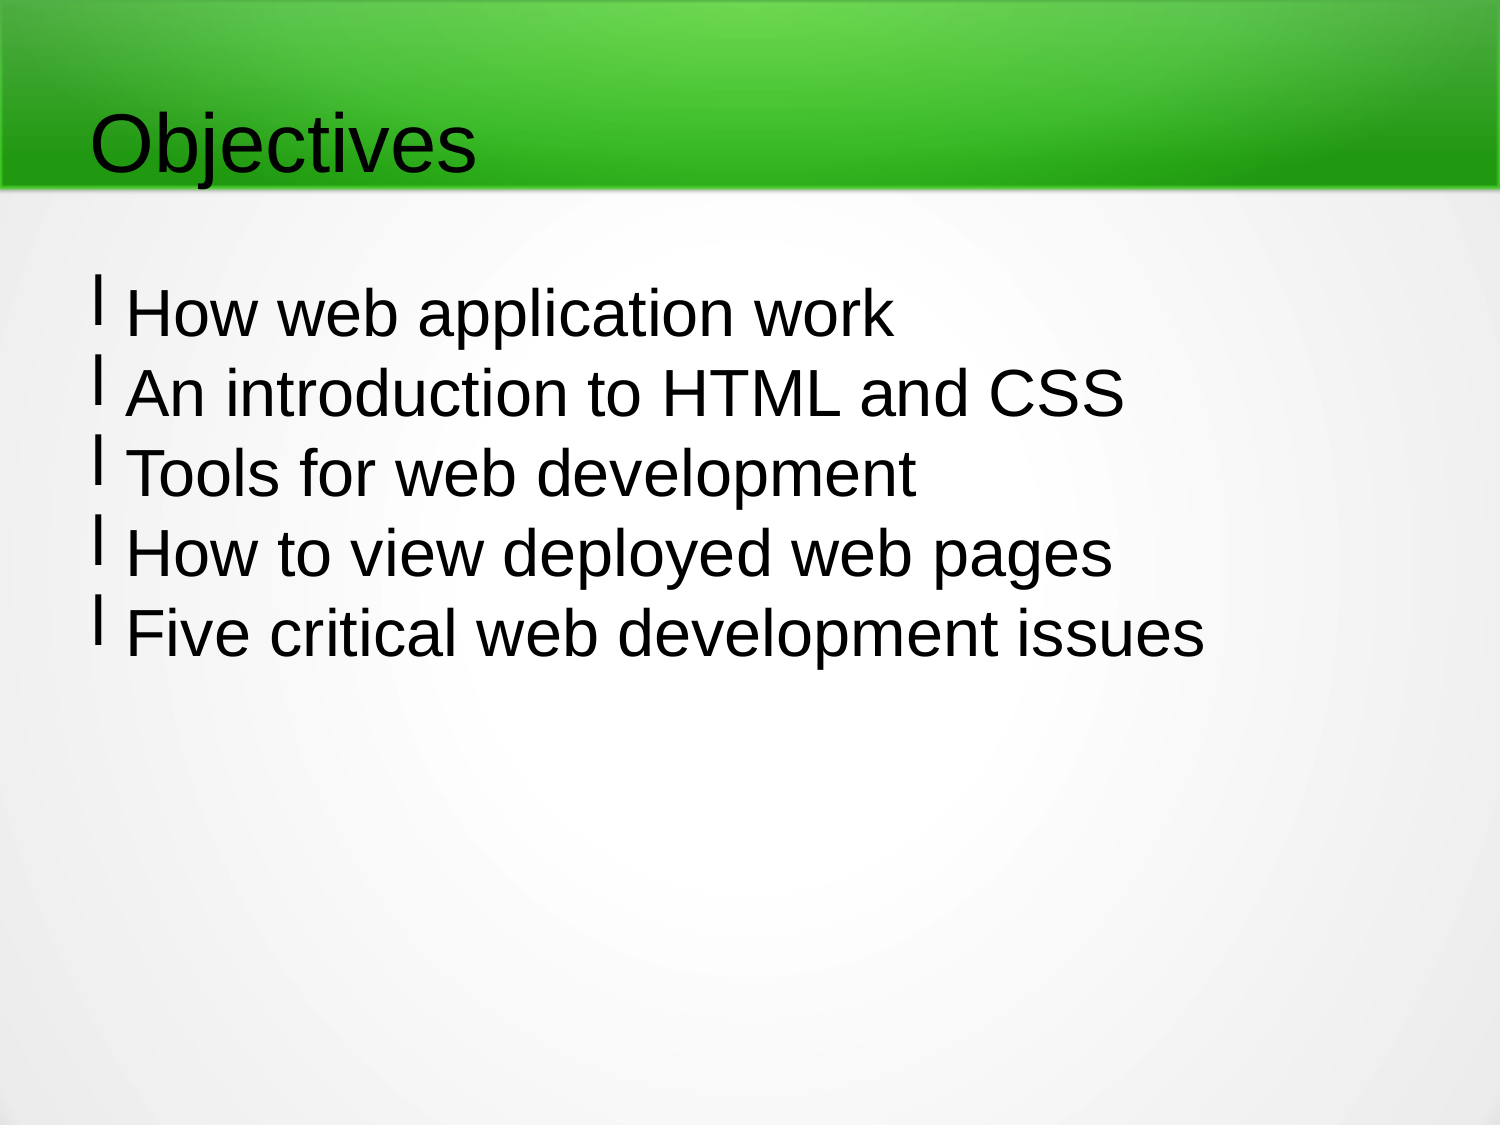

Objectives
How web application work
An introduction to HTML and CSS
Tools for web development
How to view deployed web pages
Five critical web development issues